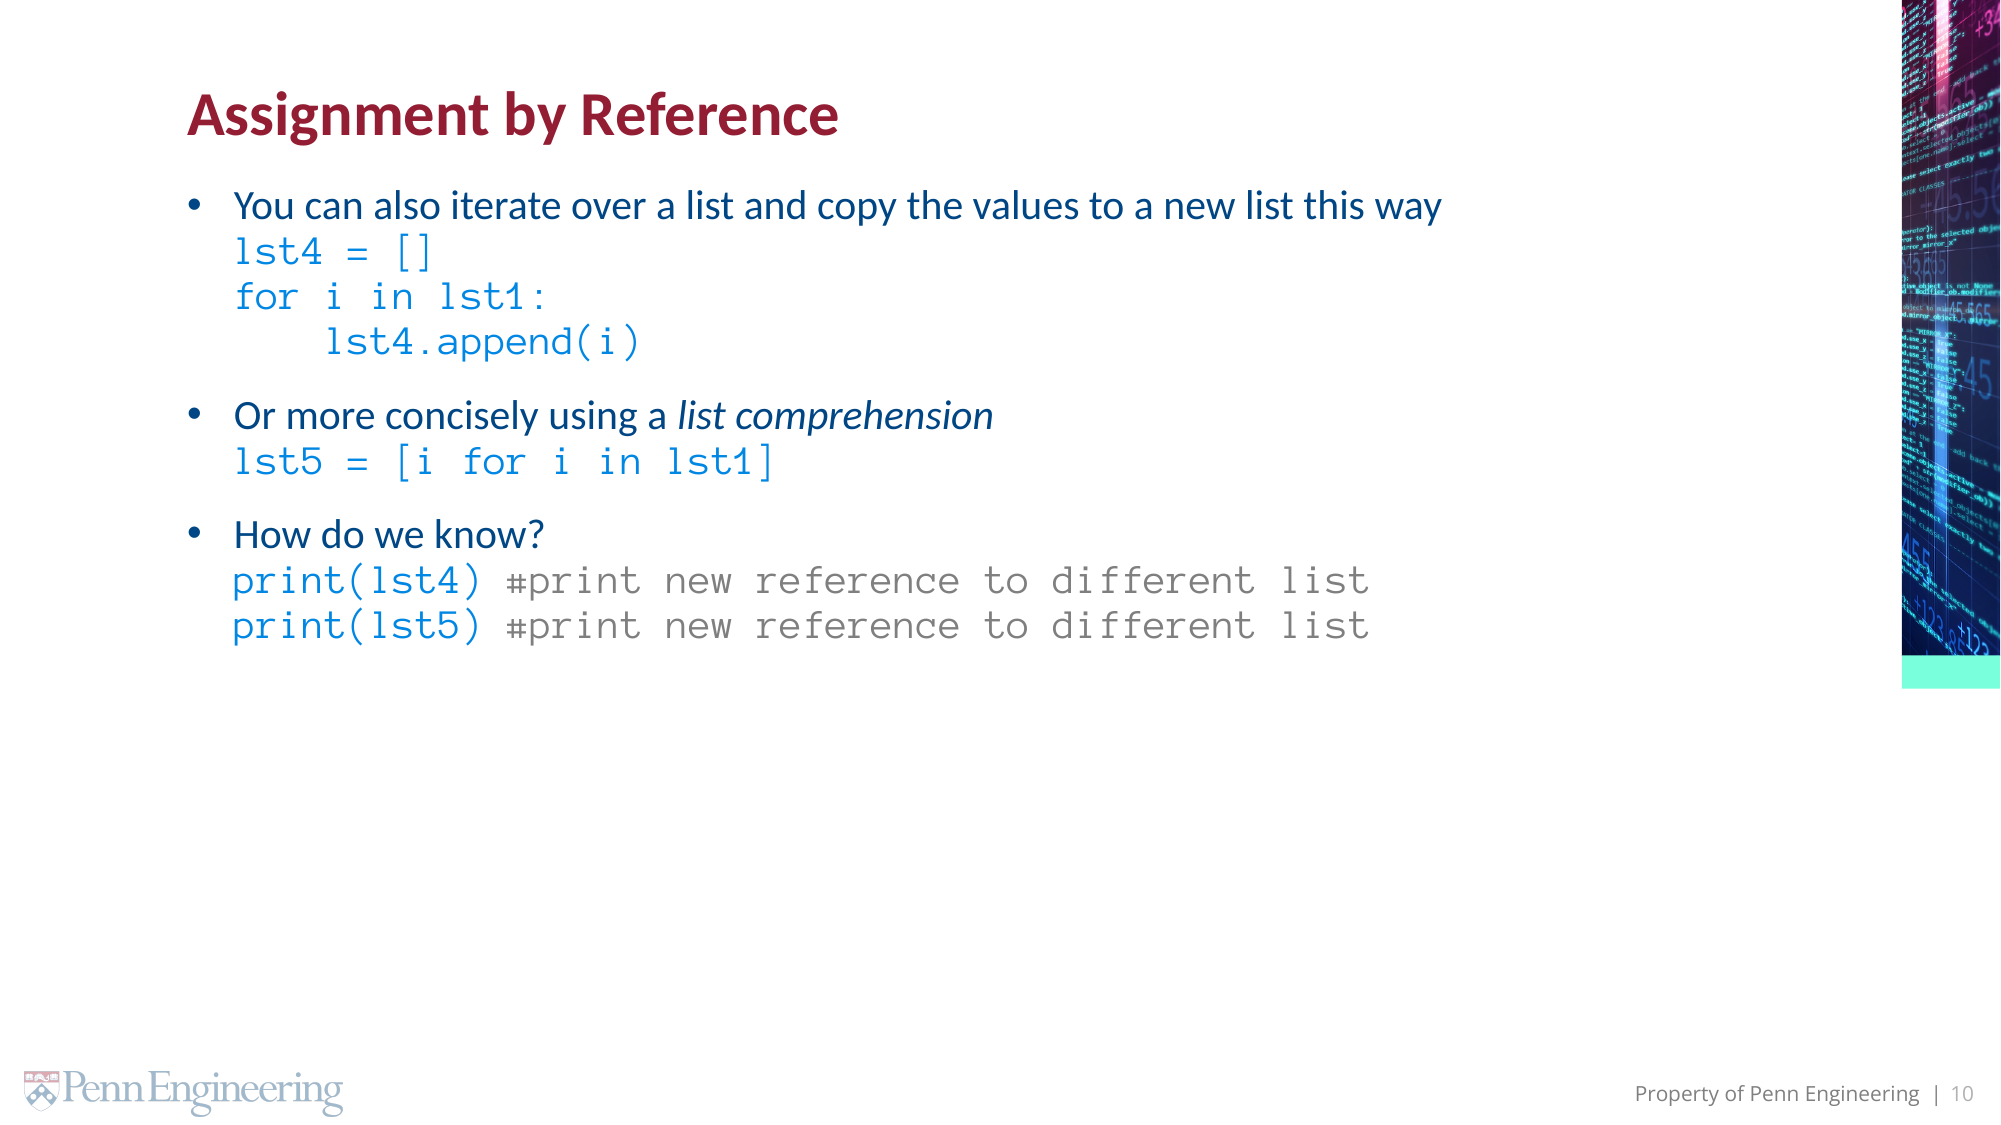

# Assignment by Reference
You can also iterate over a list and copy the values to a new list this way
lst4 = []
for i in lst1:
    lst4.append(i)
Or more concisely using a list comprehension
lst5 = [i for i in lst1]
How do we know?
print(lst4) #print new reference to different list
print(lst5) #print new reference to different list

10